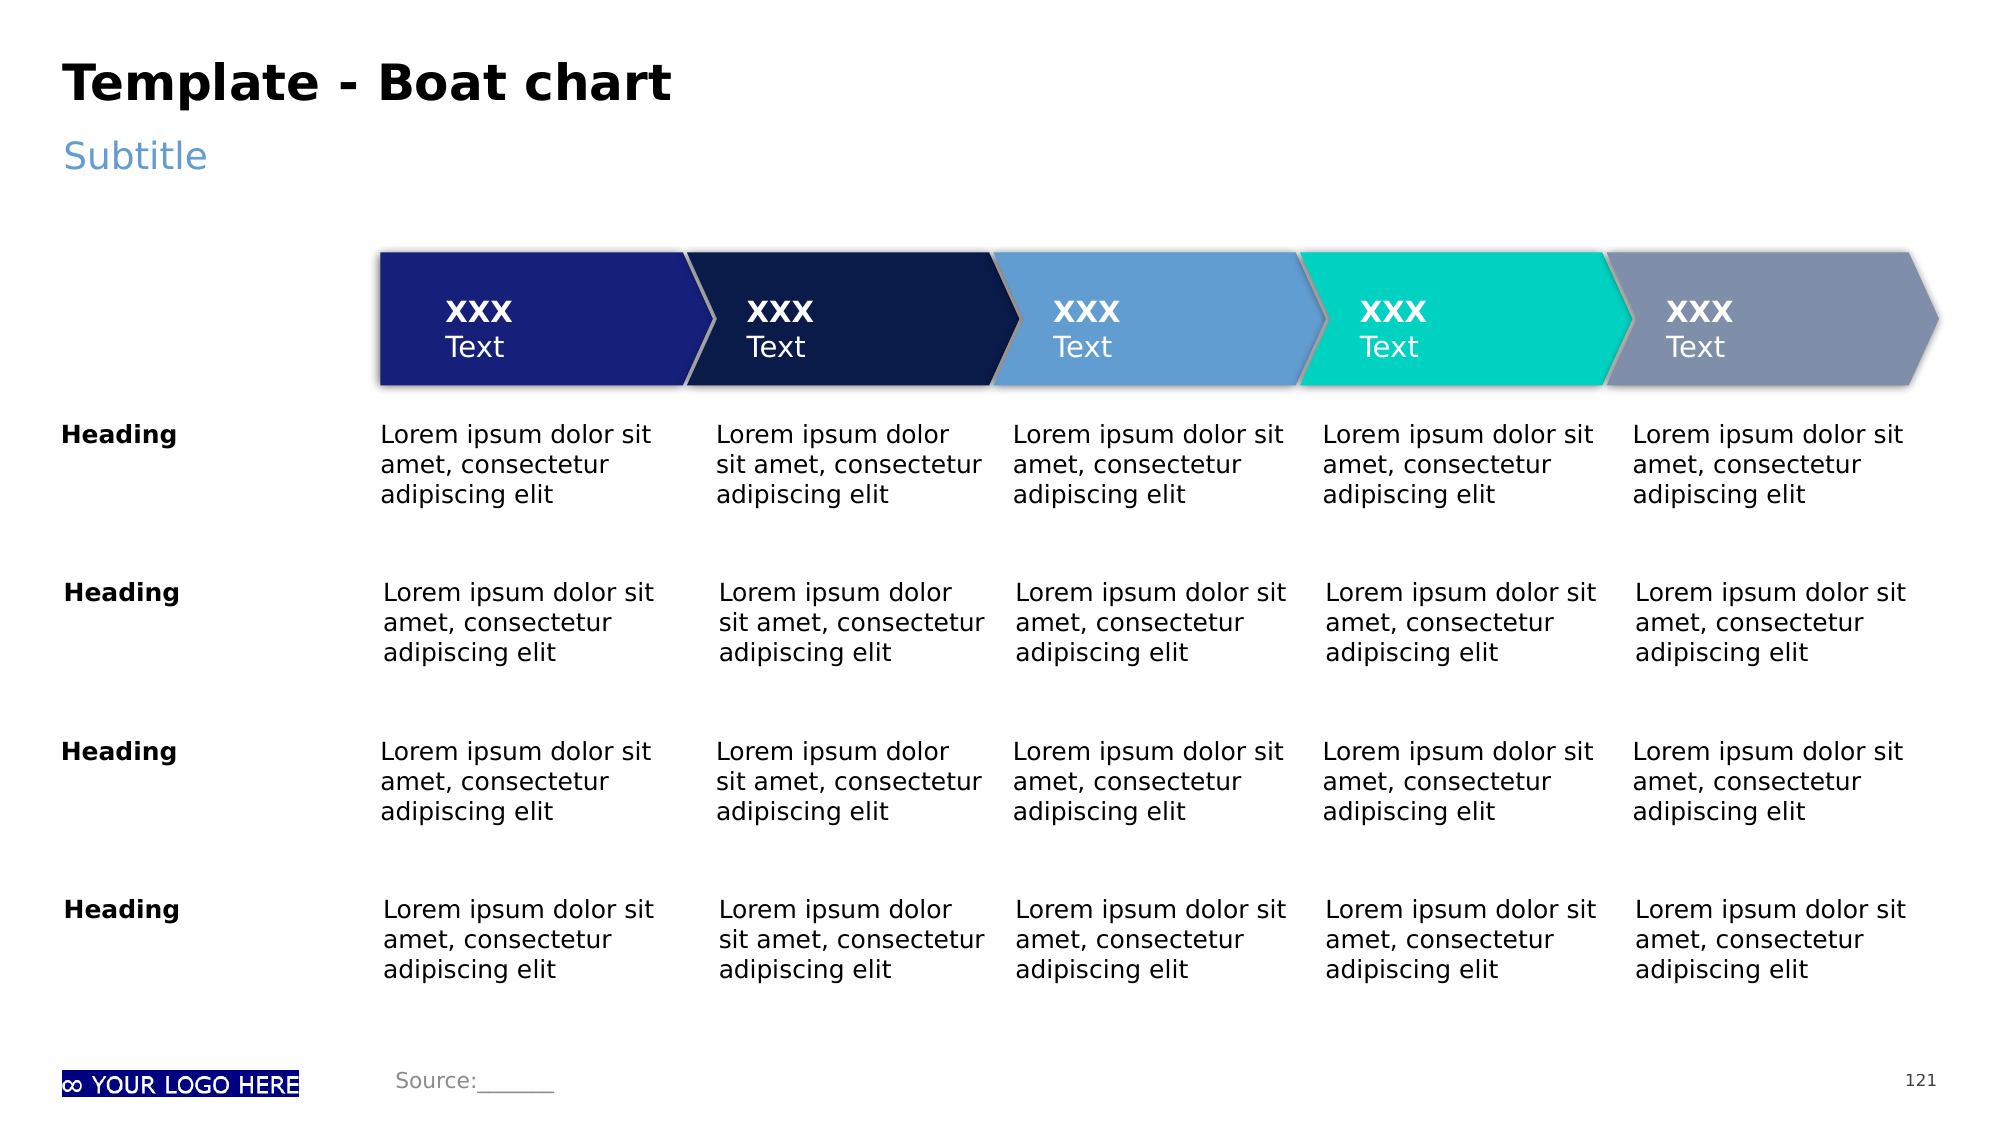

# Template - Boat chart
Subtitle
XXX
Text
XXX
Text
XXX
Text
XXX
Text
XXX
Text
Heading
Lorem ipsum dolor sit amet, consectetur adipiscing elit
Lorem ipsum dolor sit amet, consectetur adipiscing elit
Lorem ipsum dolor sit amet, consectetur adipiscing elit
Lorem ipsum dolor sit amet, consectetur adipiscing elit
Lorem ipsum dolor sit amet, consectetur adipiscing elit
Heading
Lorem ipsum dolor sit amet, consectetur adipiscing elit
Lorem ipsum dolor sit amet, consectetur adipiscing elit
Lorem ipsum dolor sit amet, consectetur adipiscing elit
Lorem ipsum dolor sit amet, consectetur adipiscing elit
Lorem ipsum dolor sit amet, consectetur adipiscing elit
Heading
Lorem ipsum dolor sit amet, consectetur adipiscing elit
Lorem ipsum dolor sit amet, consectetur adipiscing elit
Lorem ipsum dolor sit amet, consectetur adipiscing elit
Lorem ipsum dolor sit amet, consectetur adipiscing elit
Lorem ipsum dolor sit amet, consectetur adipiscing elit
Heading
Lorem ipsum dolor sit amet, consectetur adipiscing elit
Lorem ipsum dolor sit amet, consectetur adipiscing elit
Lorem ipsum dolor sit amet, consectetur adipiscing elit
Lorem ipsum dolor sit amet, consectetur adipiscing elit
Lorem ipsum dolor sit amet, consectetur adipiscing elit
Source:_______